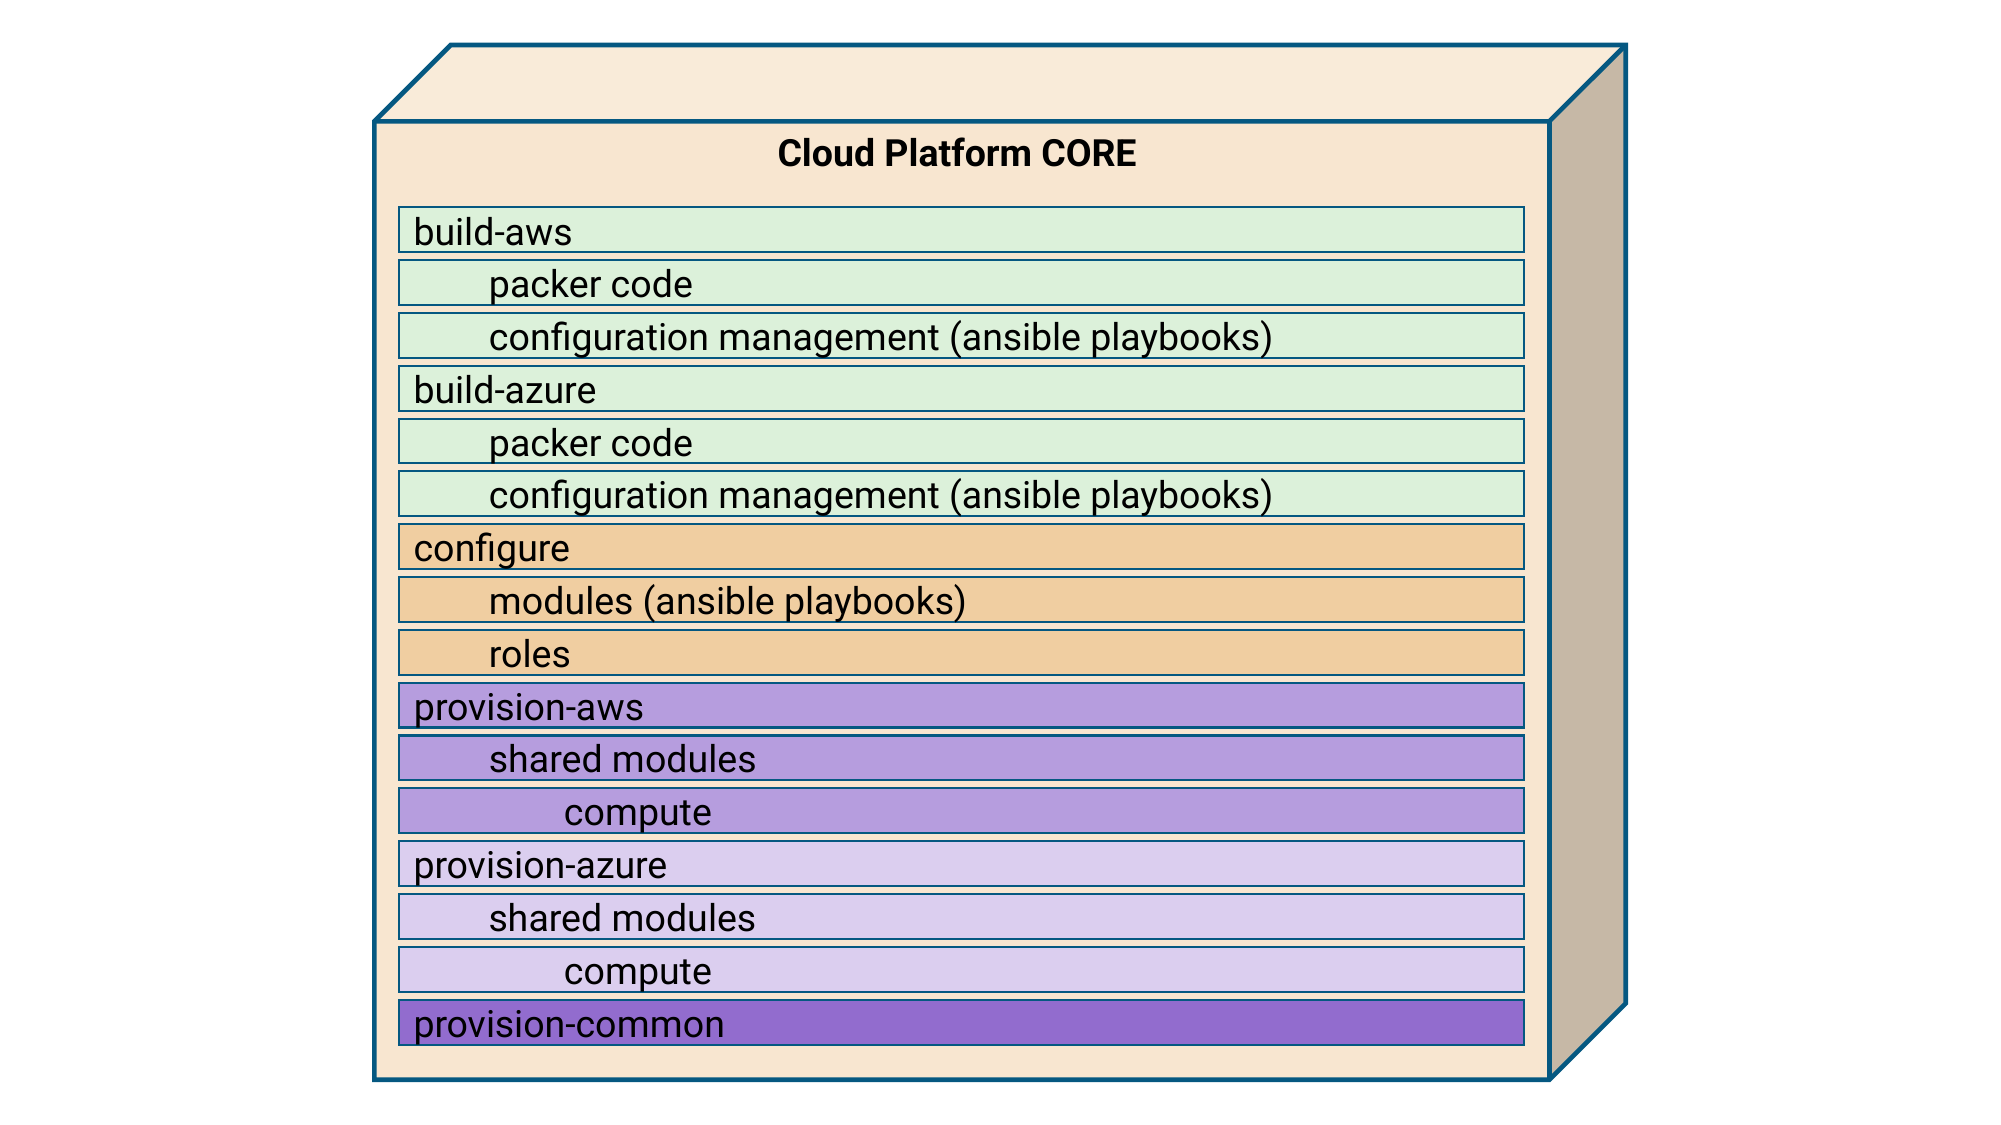

Cloud Platform CORE
build-aws
packer code
configuration management (ansible playbooks)
build-azure
packer code
configuration management (ansible playbooks)
configure
modules (ansible playbooks)
roles
provision-aws
shared modules
 	compute
provision-azure
shared modules
        	compute
provision-common